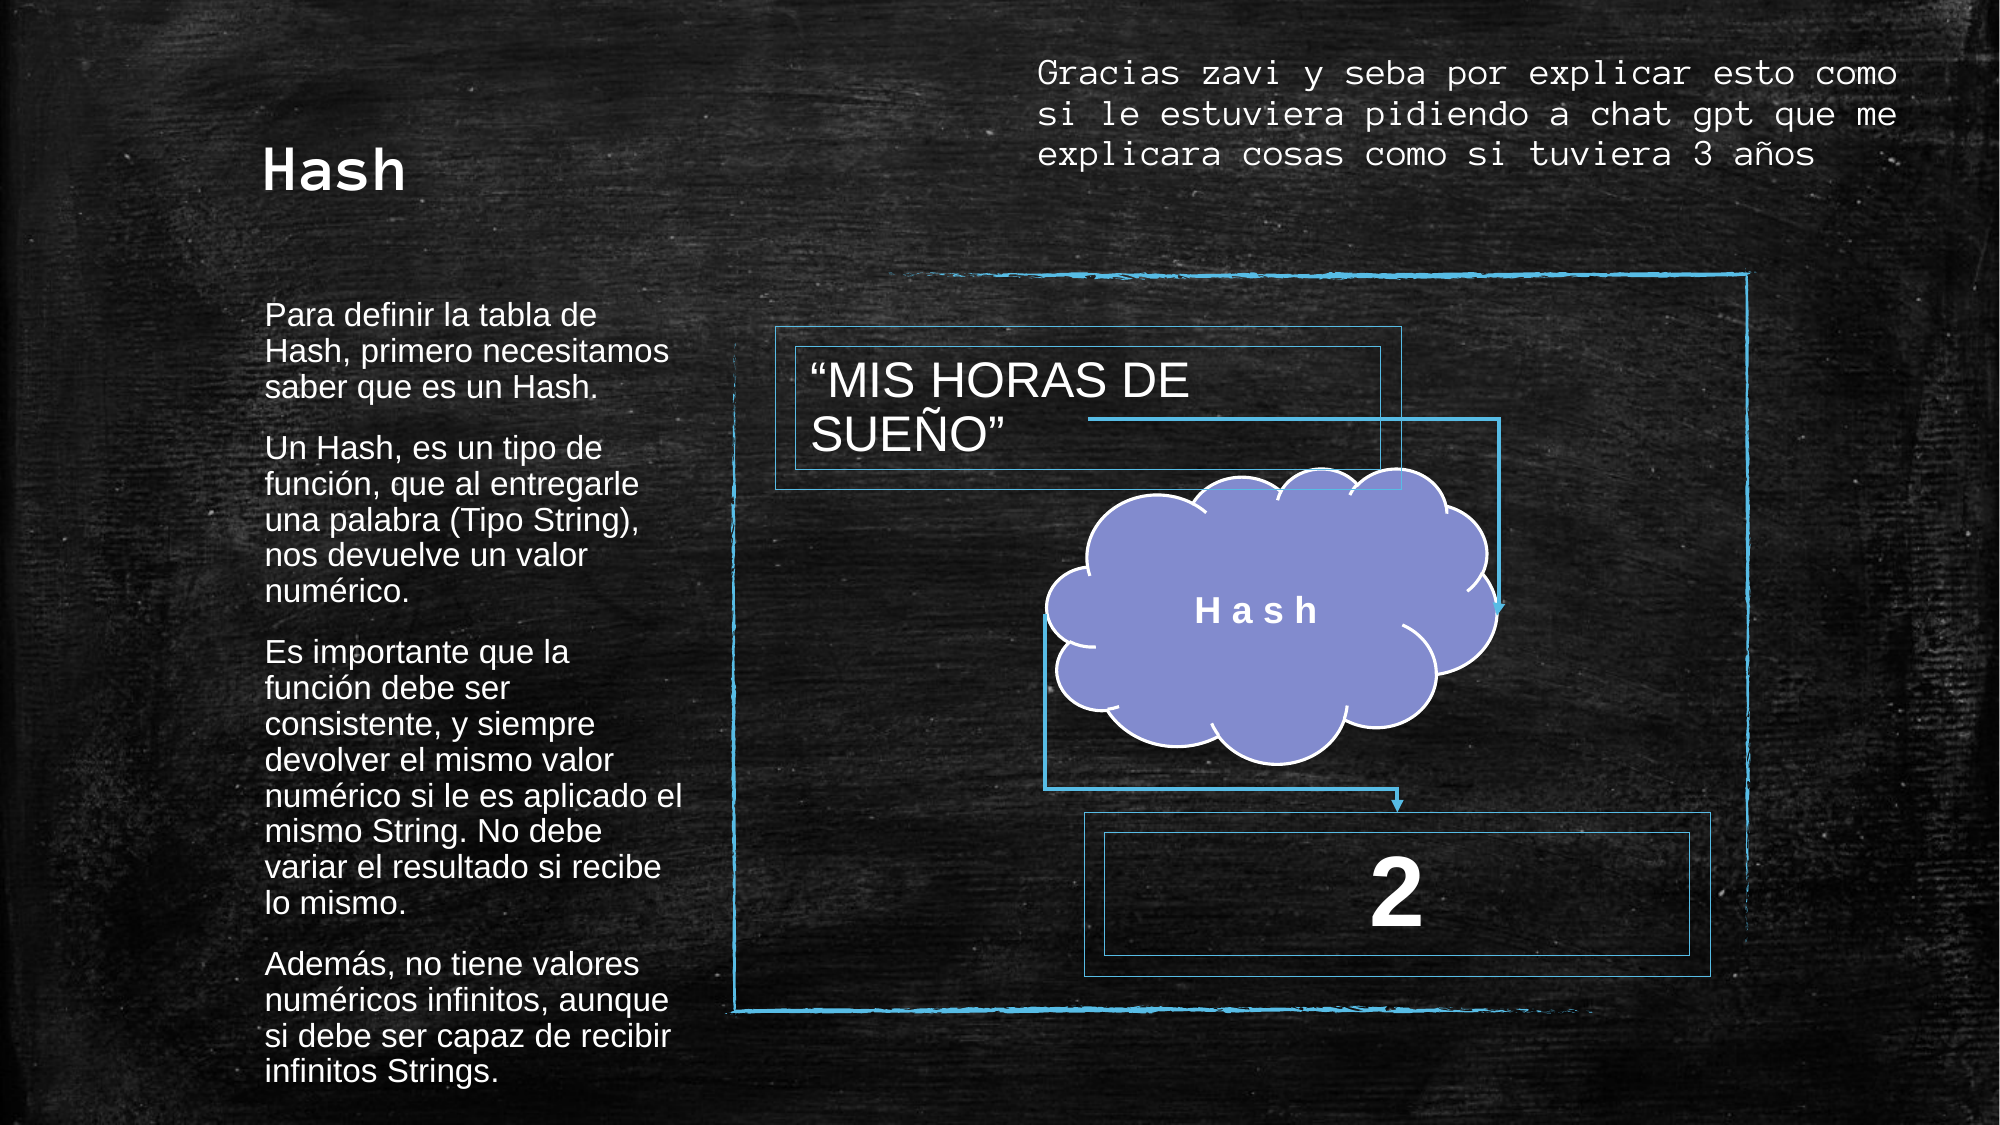

Gracias zavi y seba por explicar esto como si le estuviera pidiendo a chat gpt que me explicara cosas como si tuviera 3 años
# Hash
Para definir la tabla de Hash, primero necesitamos saber que es un Hash.
Un Hash, es un tipo de función, que al entregarle una palabra (Tipo String), nos devuelve un valor numérico.
Es importante que la función debe ser consistente, y siempre devolver el mismo valor numérico si le es aplicado el mismo String. No debe variar el resultado si recibe lo mismo.
Además, no tiene valores numéricos infinitos, aunque si debe ser capaz de recibir infinitos Strings.
“MIS HORAS DE SUEÑO”
H a s h
2